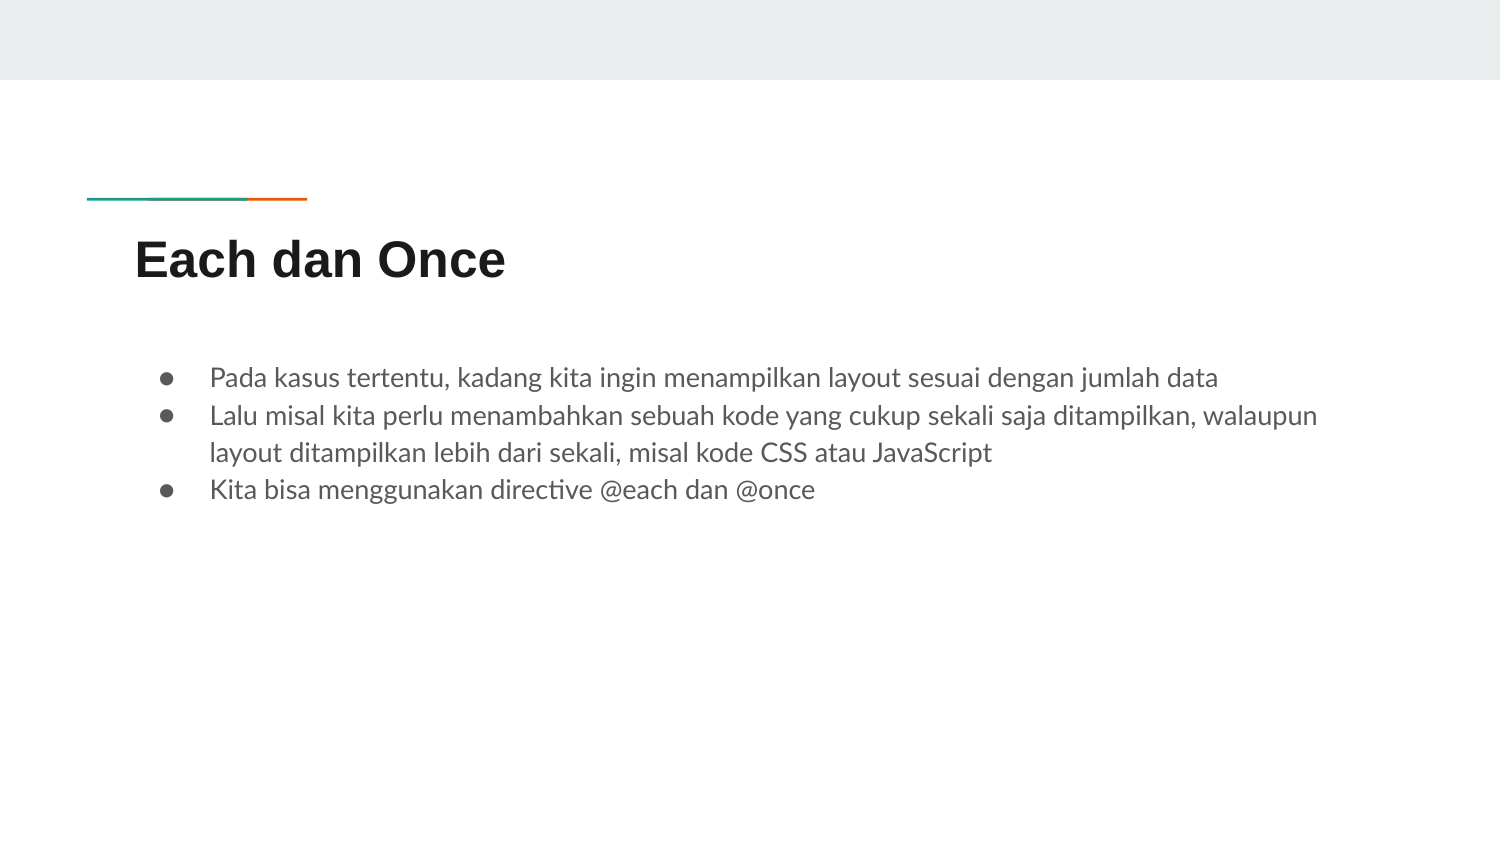

# Each dan Once
Pada kasus tertentu, kadang kita ingin menampilkan layout sesuai dengan jumlah data
Lalu misal kita perlu menambahkan sebuah kode yang cukup sekali saja ditampilkan, walaupun layout ditampilkan lebih dari sekali, misal kode CSS atau JavaScript
Kita bisa menggunakan directive @each dan @once